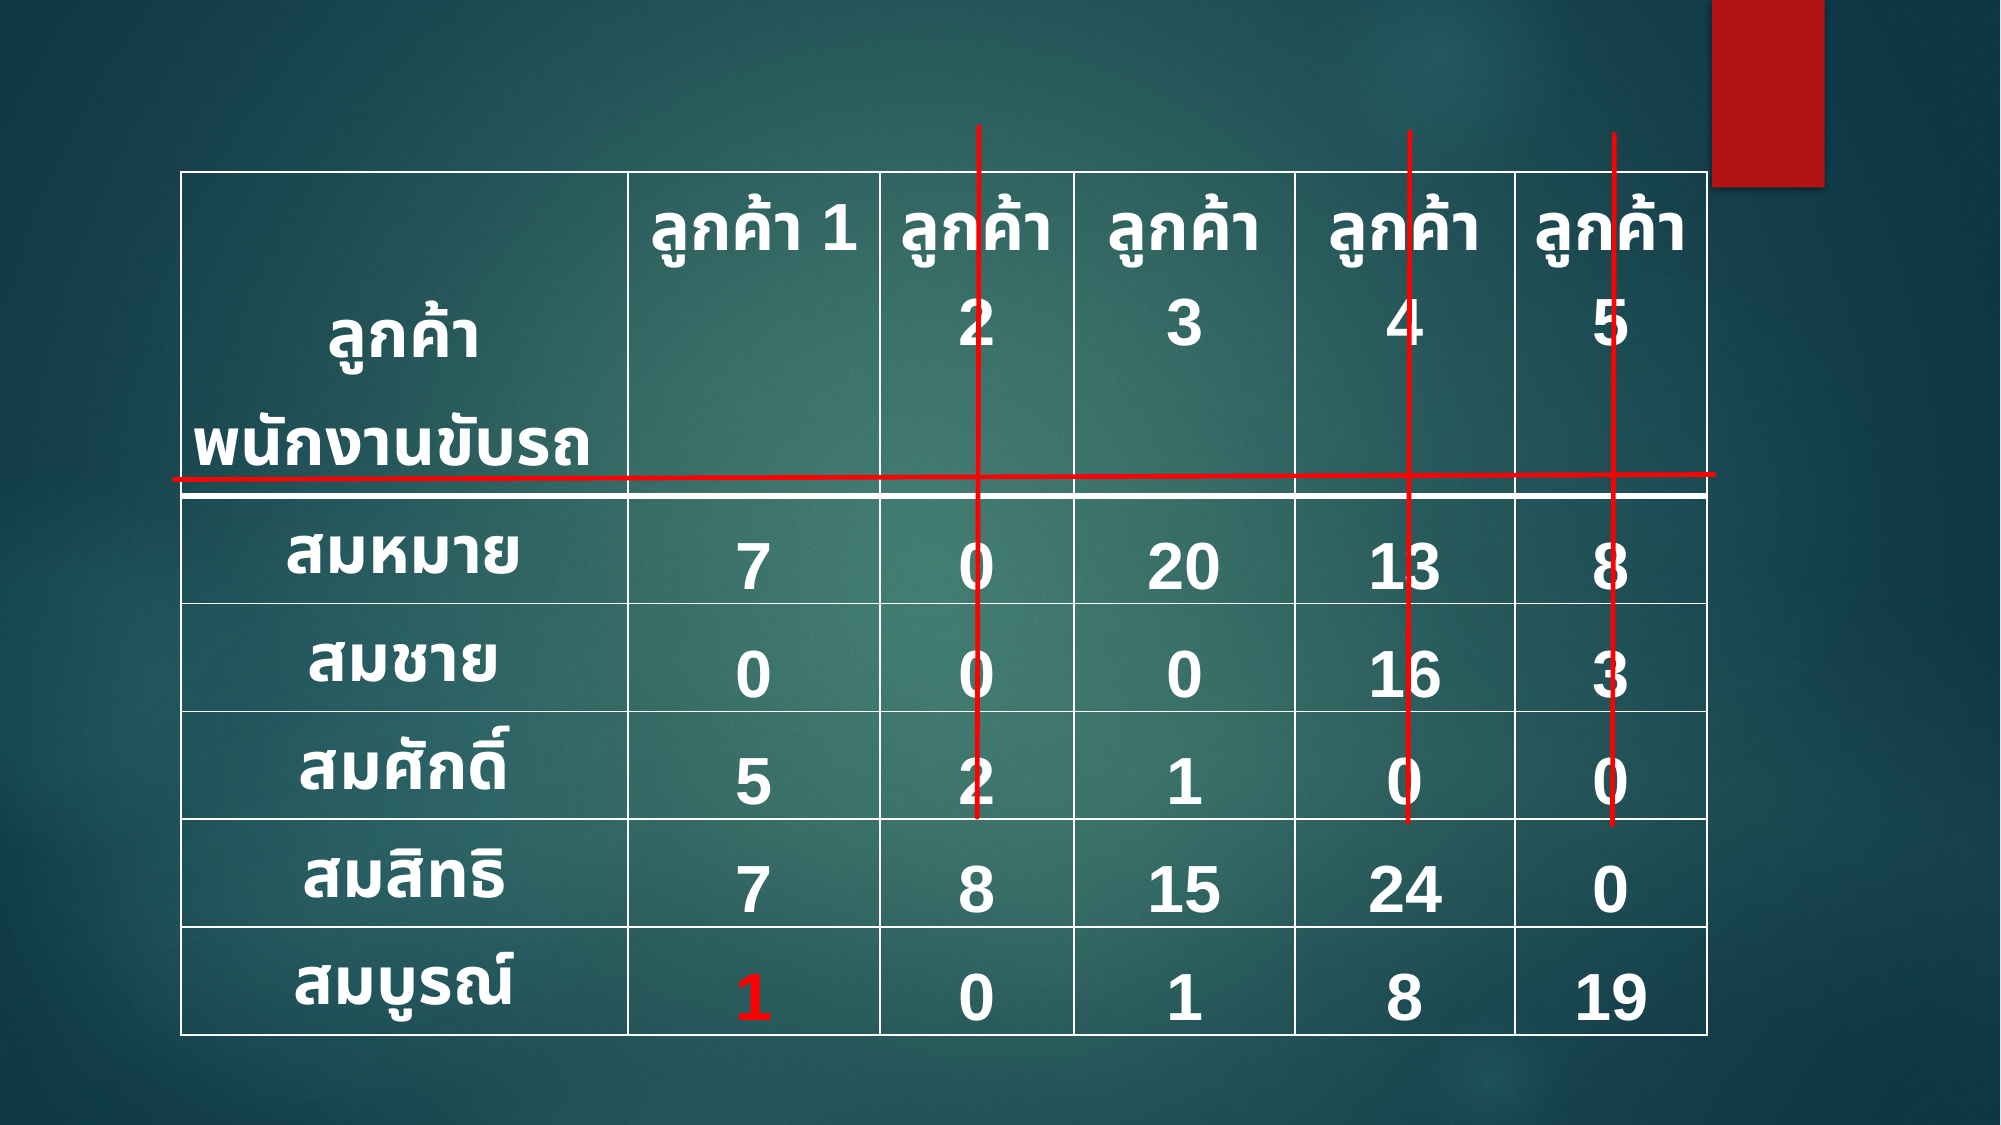

| ลูกค้า พนักงานขับรถ | ลูกค้า 1 | ลูกค้า 2 | ลูกค้า 3 | ลูกค้า 4 | ลูกค้า 5 |
| --- | --- | --- | --- | --- | --- |
| สมหมาย | 7 | 0 | 20 | 13 | 8 |
| สมชาย | 0 | 0 | 0 | 16 | 3 |
| สมศักดิ์ | 5 | 2 | 1 | 0 | 0 |
| สมสิทธิ | 7 | 8 | 15 | 24 | 0 |
| สมบูรณ์ | 1 | 0 | 1 | 8 | 19 |